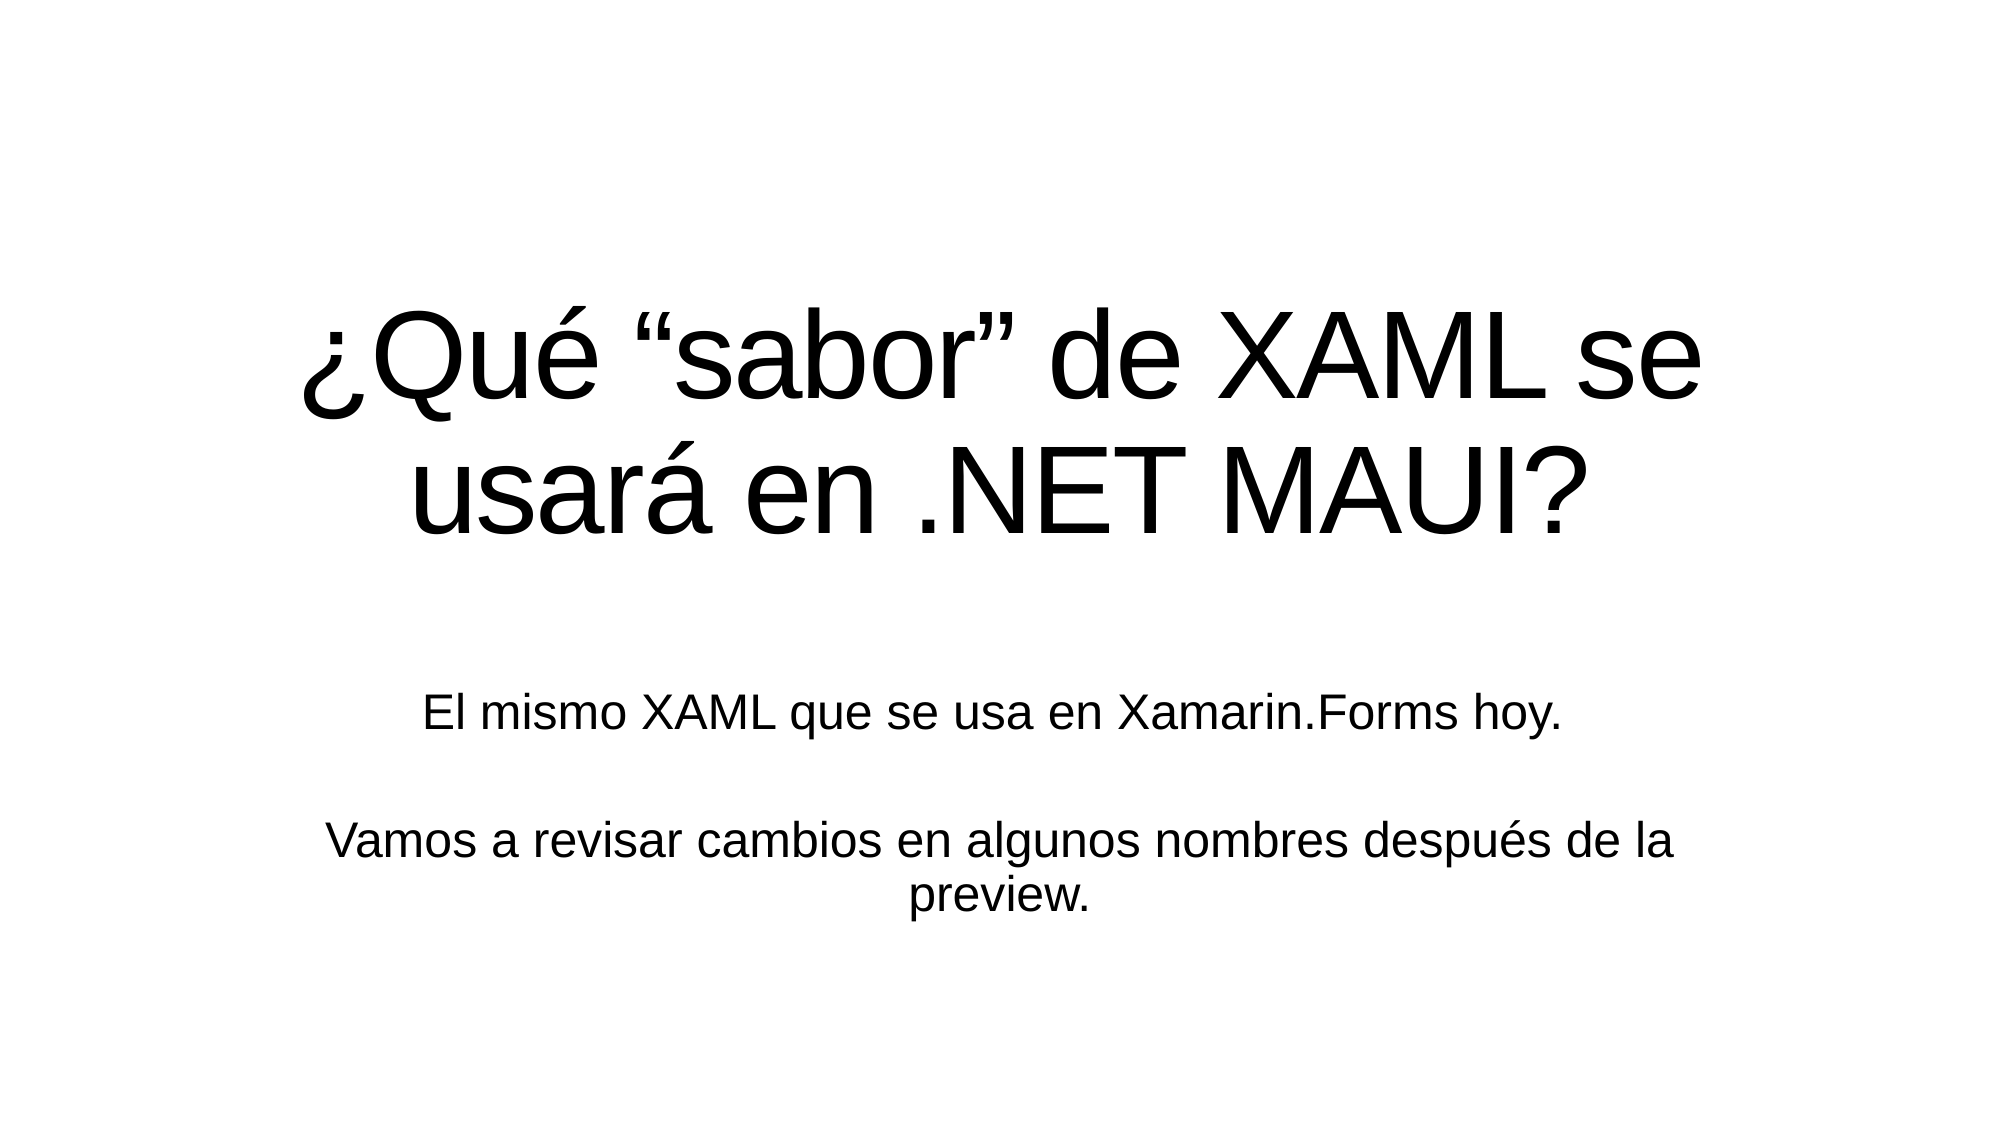

# ¿Qué “sabor” de XAML se usará en .NET MAUI?
El mismo XAML que se usa en Xamarin.Forms hoy.

Vamos a revisar cambios en algunos nombres después de la preview.